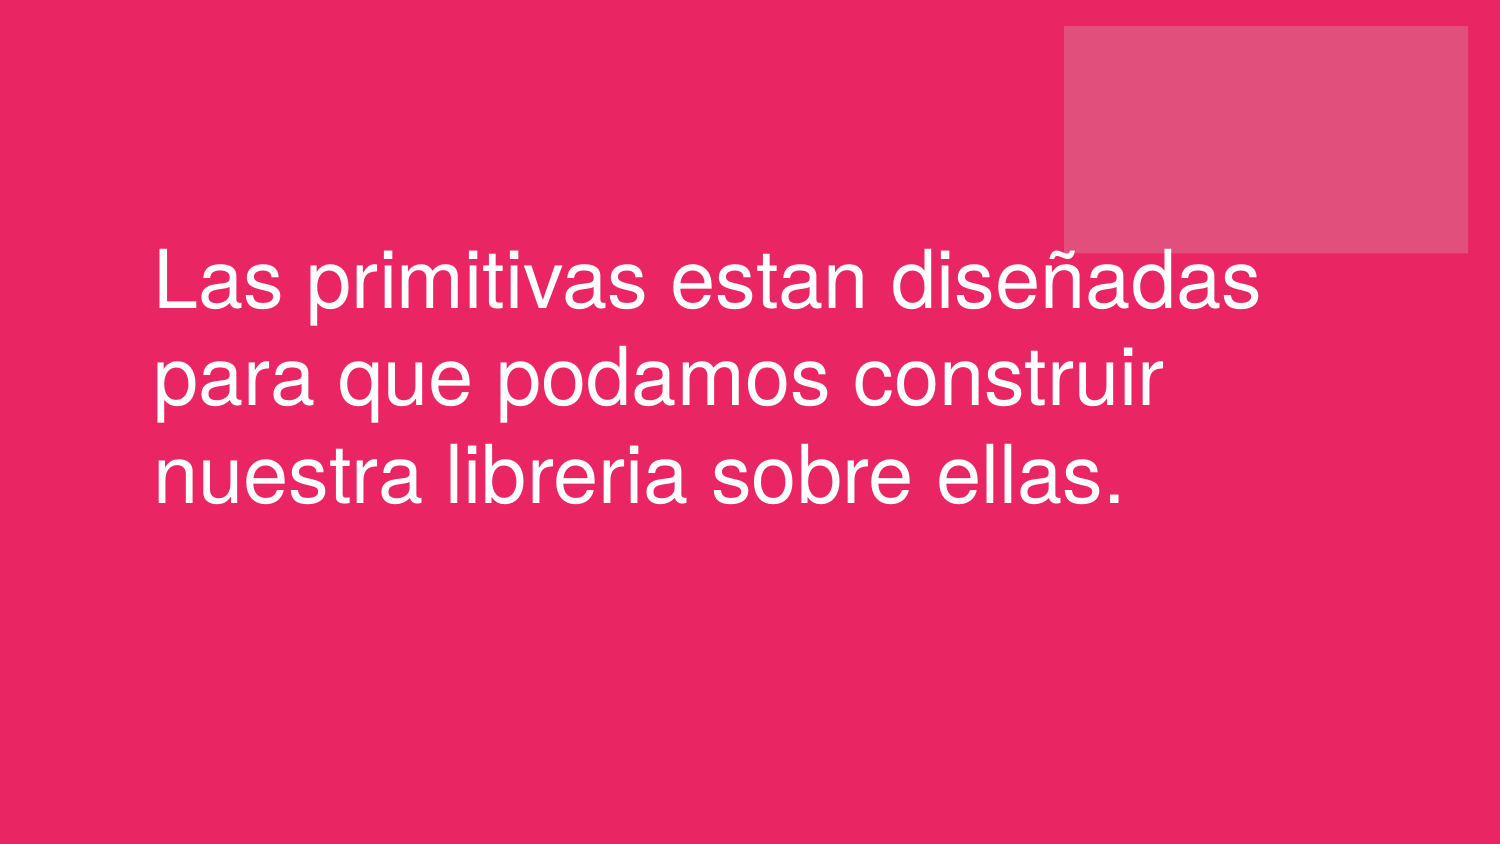

Las primitivas estan diseñadas para que podamos construir nuestra libreria sobre ellas.